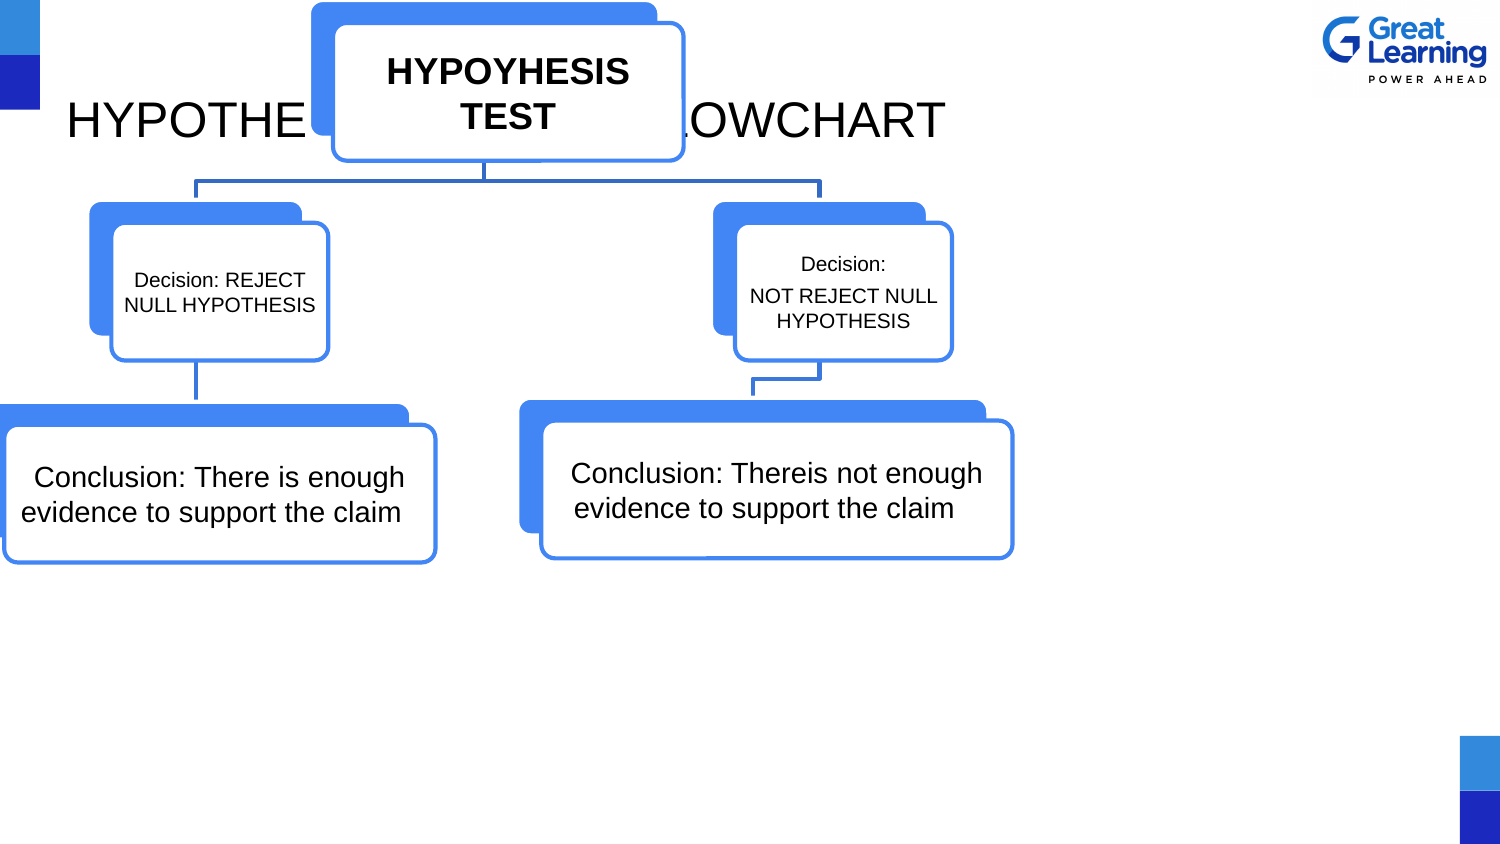

# HYPOTHESIS TESTING FLOWCHART
HYPOYHESIS TEST
Decision: REJECT NULL HYPOTHESIS
Conclusion: There is enough evidence to support the claim
Decision:
NOT REJECT NULL HYPOTHESIS
Conclusion: Thereis not enough evidence to support the claim
113